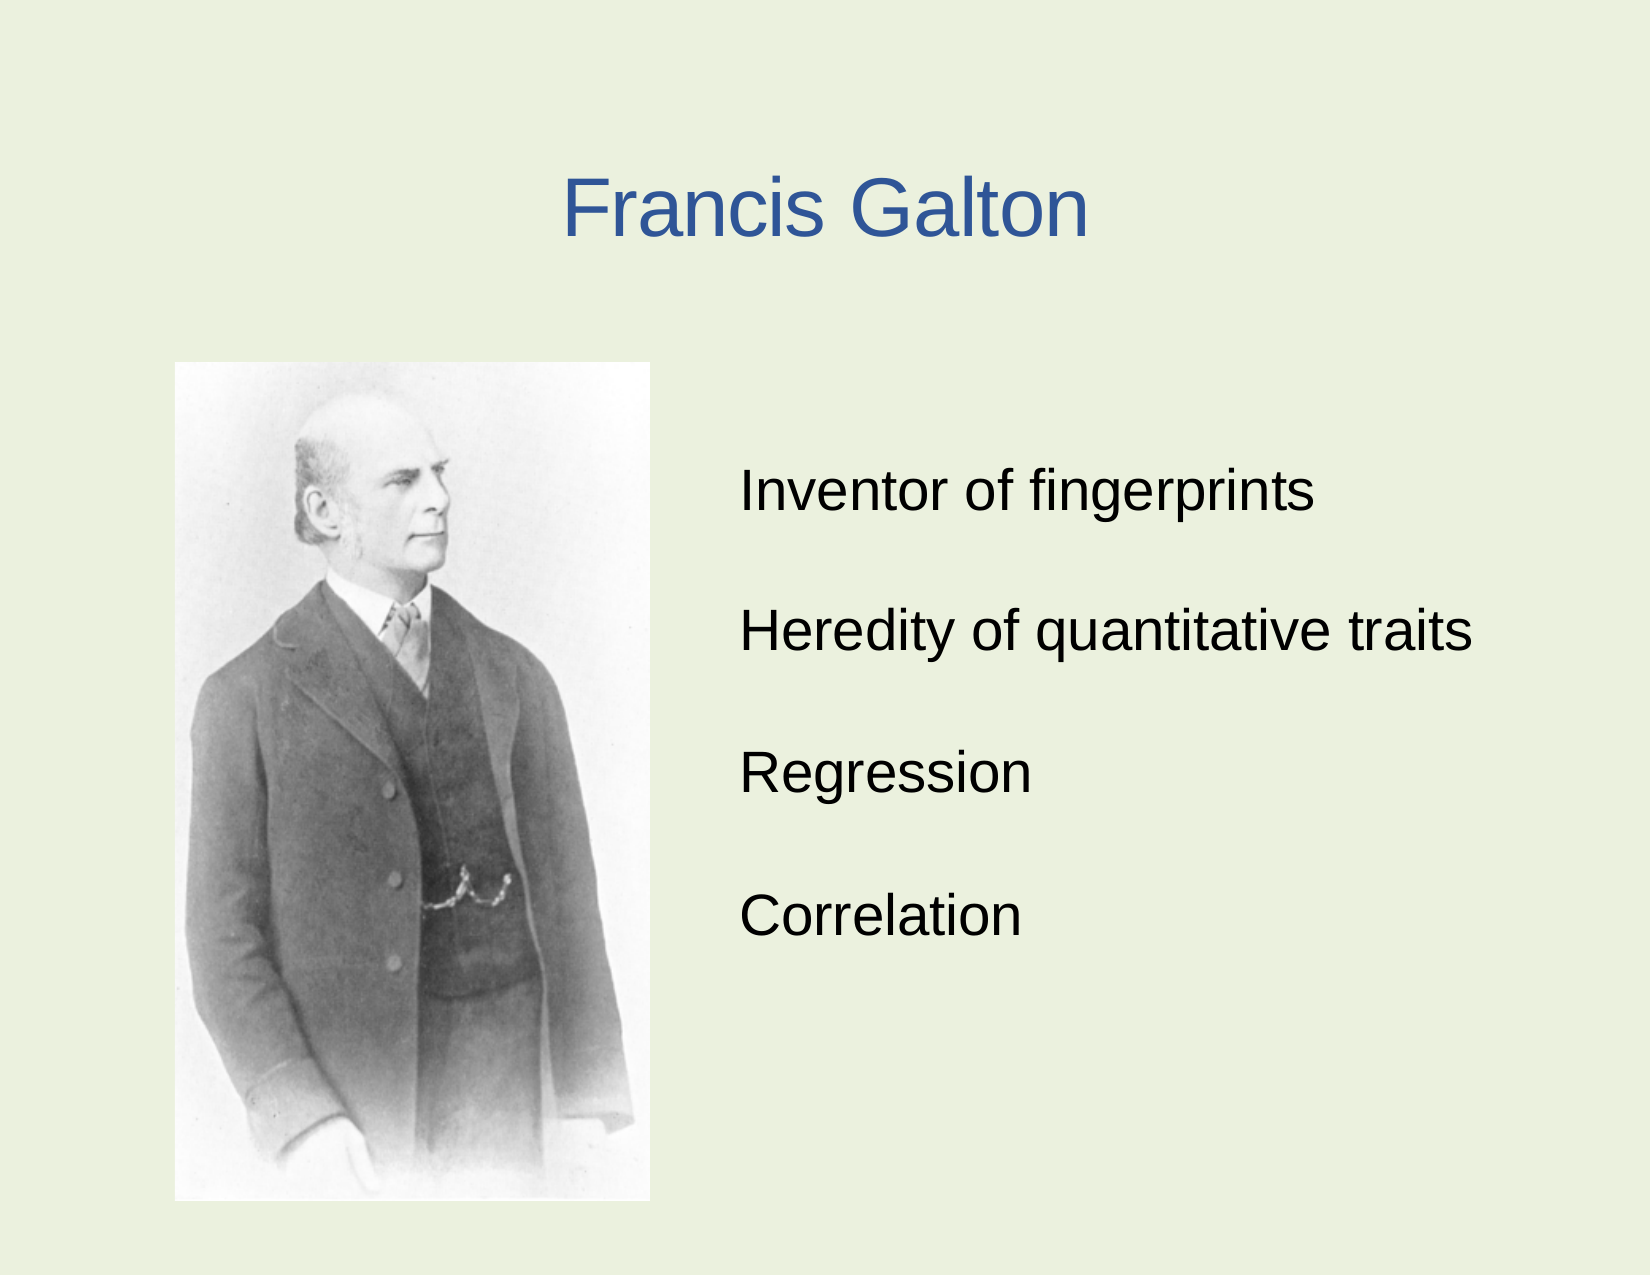

# Francis Galton

Inventor of fingerprints

Heredity of quantitative traits

Regression

Correlation